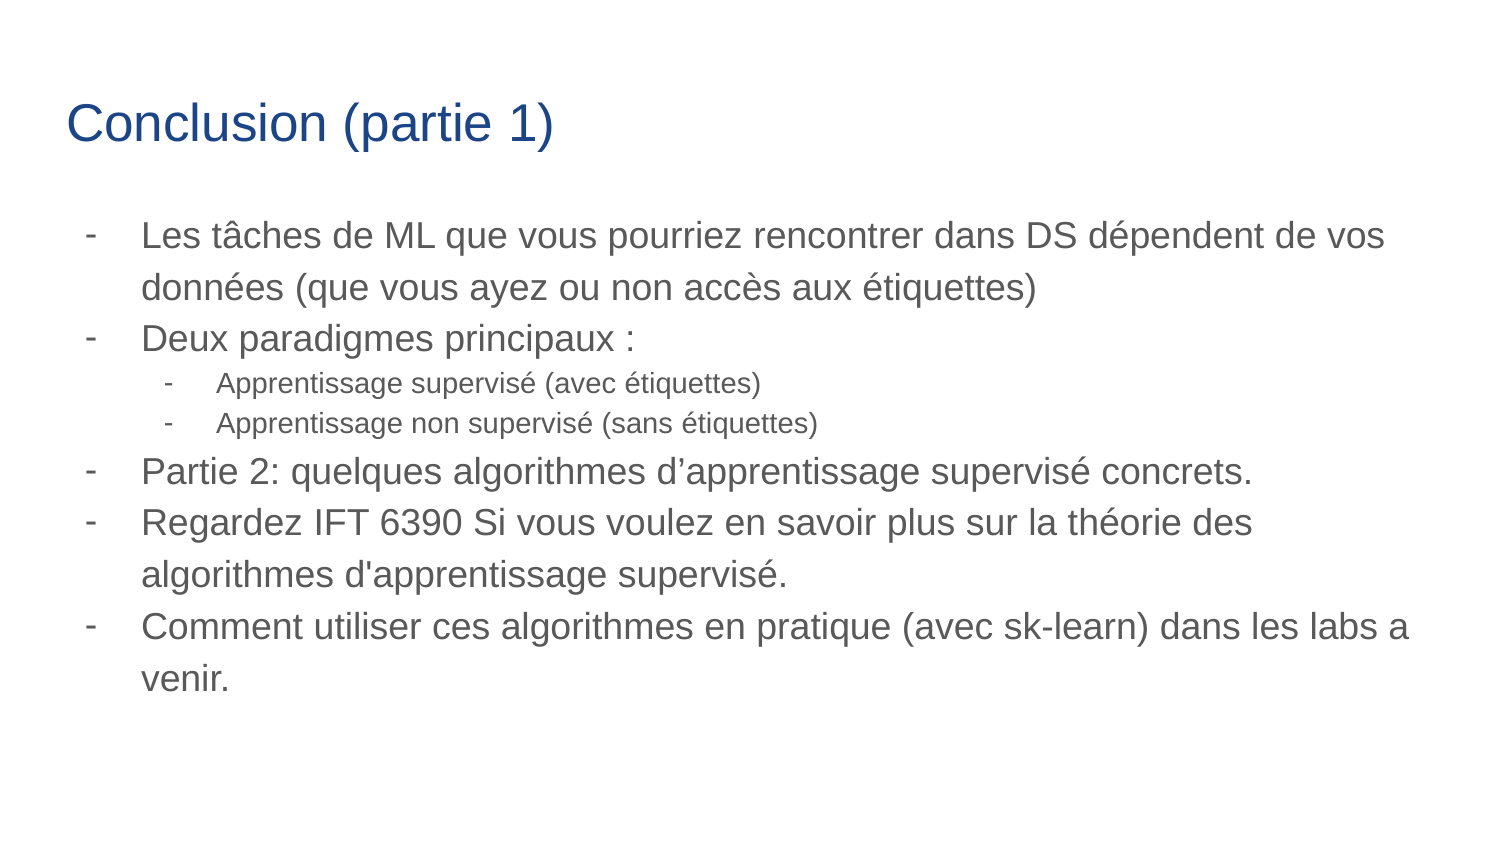

# Conclusion (partie 1)
Les tâches de ML que vous pourriez rencontrer dans DS dépendent de vos données (que vous ayez ou non accès aux étiquettes)
Deux paradigmes principaux :
Apprentissage supervisé (avec étiquettes)
Apprentissage non supervisé (sans étiquettes)
Partie 2: quelques algorithmes d’apprentissage supervisé concrets.
Regardez IFT 6390 Si vous voulez en savoir plus sur la théorie des algorithmes d'apprentissage supervisé.
Comment utiliser ces algorithmes en pratique (avec sk-learn) dans les labs a venir.